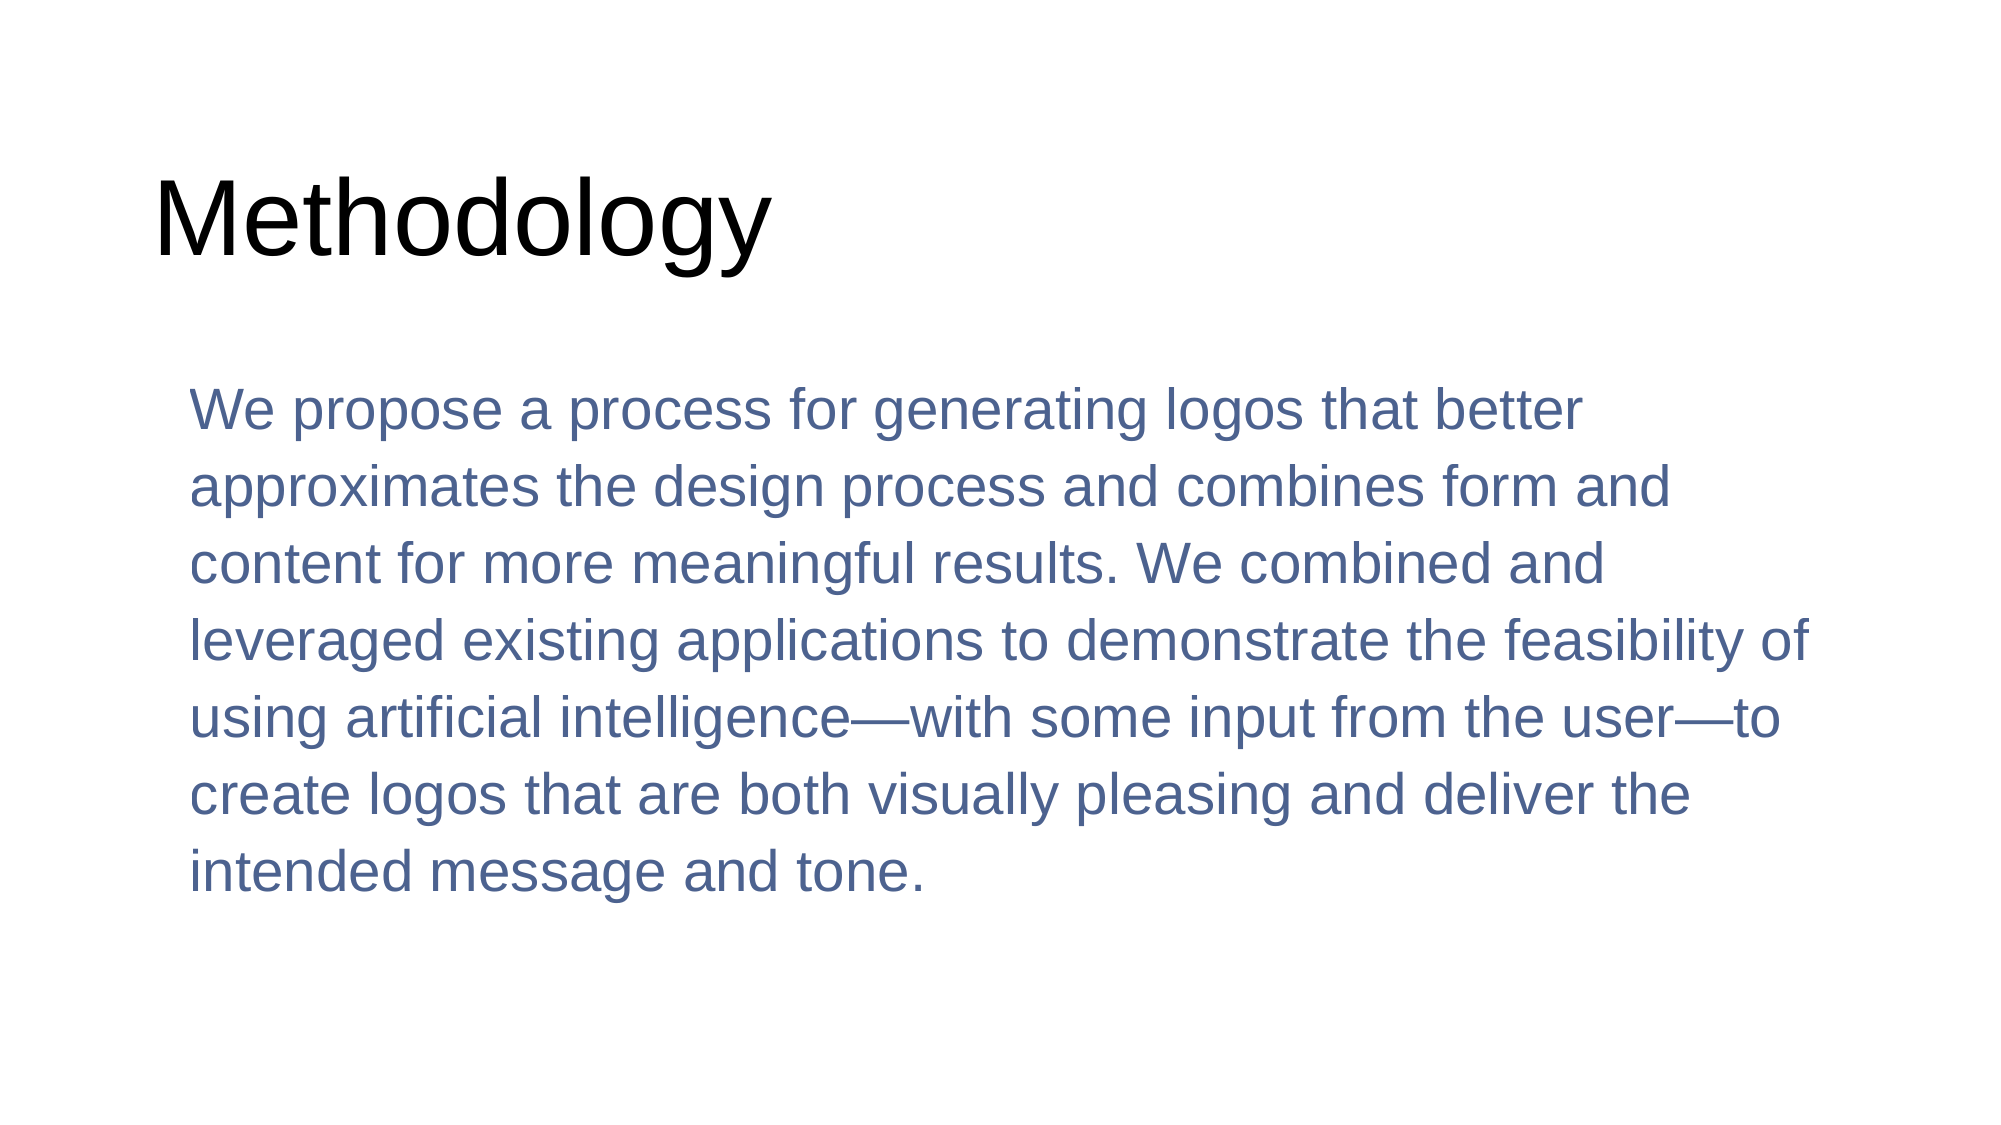

# Methodology
We propose a process for generating logos that better approximates the design process and combines form and content for more meaningful results. We combined and leveraged existing applications to demonstrate the feasibility of using artificial intelligence—with some input from the user—to create logos that are both visually pleasing and deliver the intended message and tone.